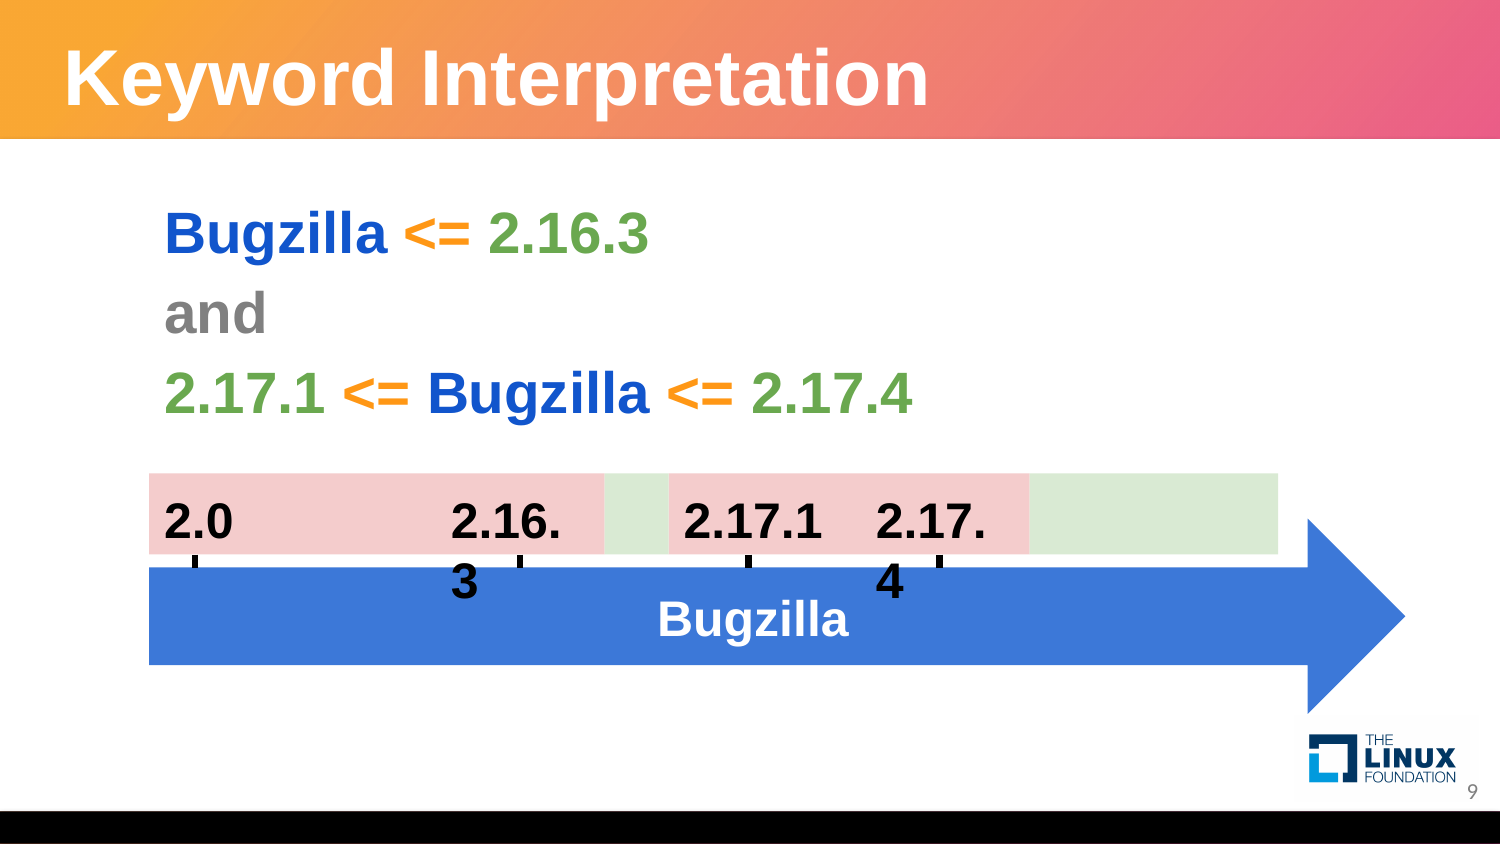

# Keyword Interpretation
Bugzilla <= 2.16.3
and
2.17.1 <= Bugzilla <= 2.17.4
2.0
2.16.3

2.17.1
2.17.4

Bugzilla
9